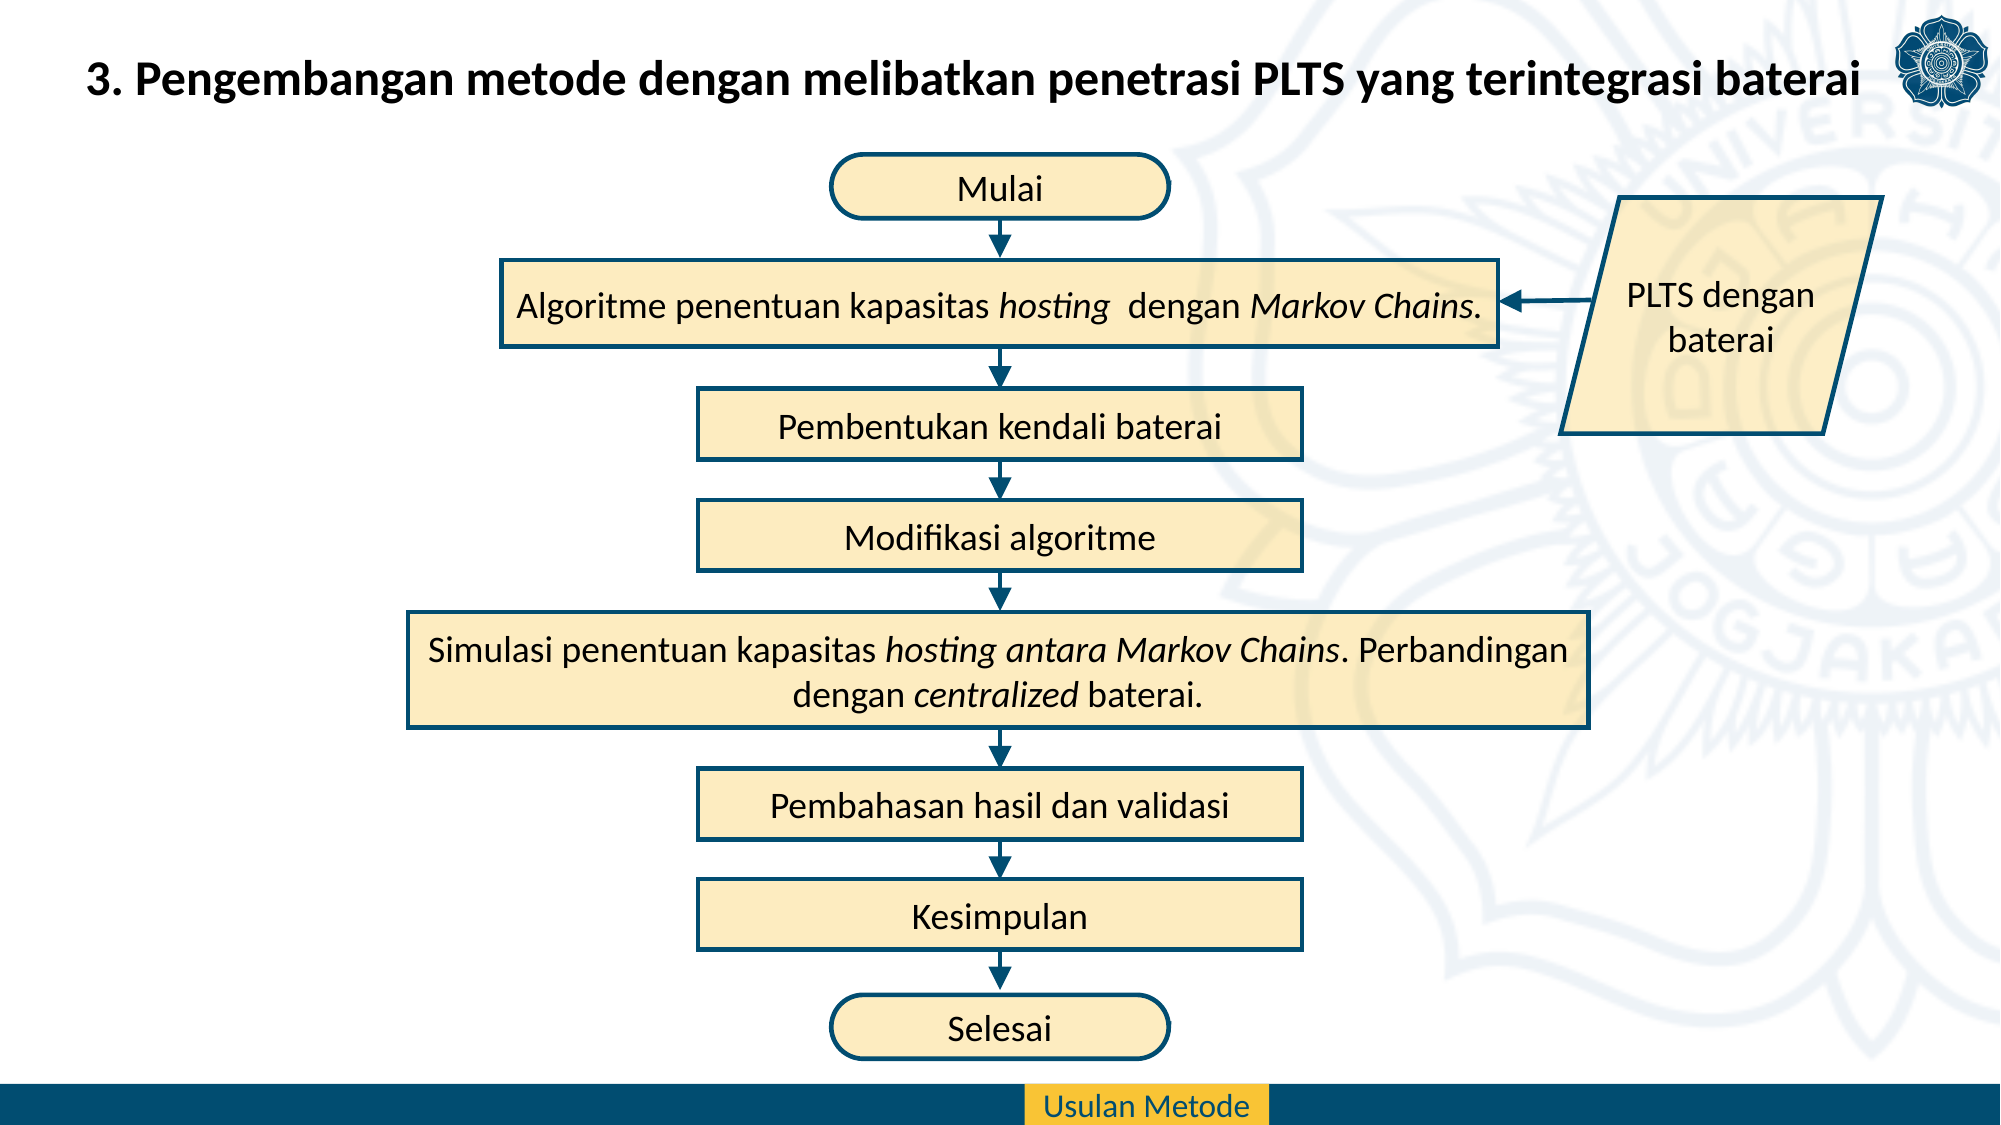

# 3. Pengembangan metode dengan melibatkan penetrasi PLTS yang terintegrasi baterai
Mulai
PLTS dengan baterai
Algoritme penentuan kapasitas hosting  dengan Markov Chains.
Pembentukan kendali baterai
Modifikasi algoritme
Simulasi penentuan kapasitas hosting antara Markov Chains. Perbandingan dengan centralized baterai.
Pembahasan hasil dan validasi
Kesimpulan
Selesai
Usulan Metode